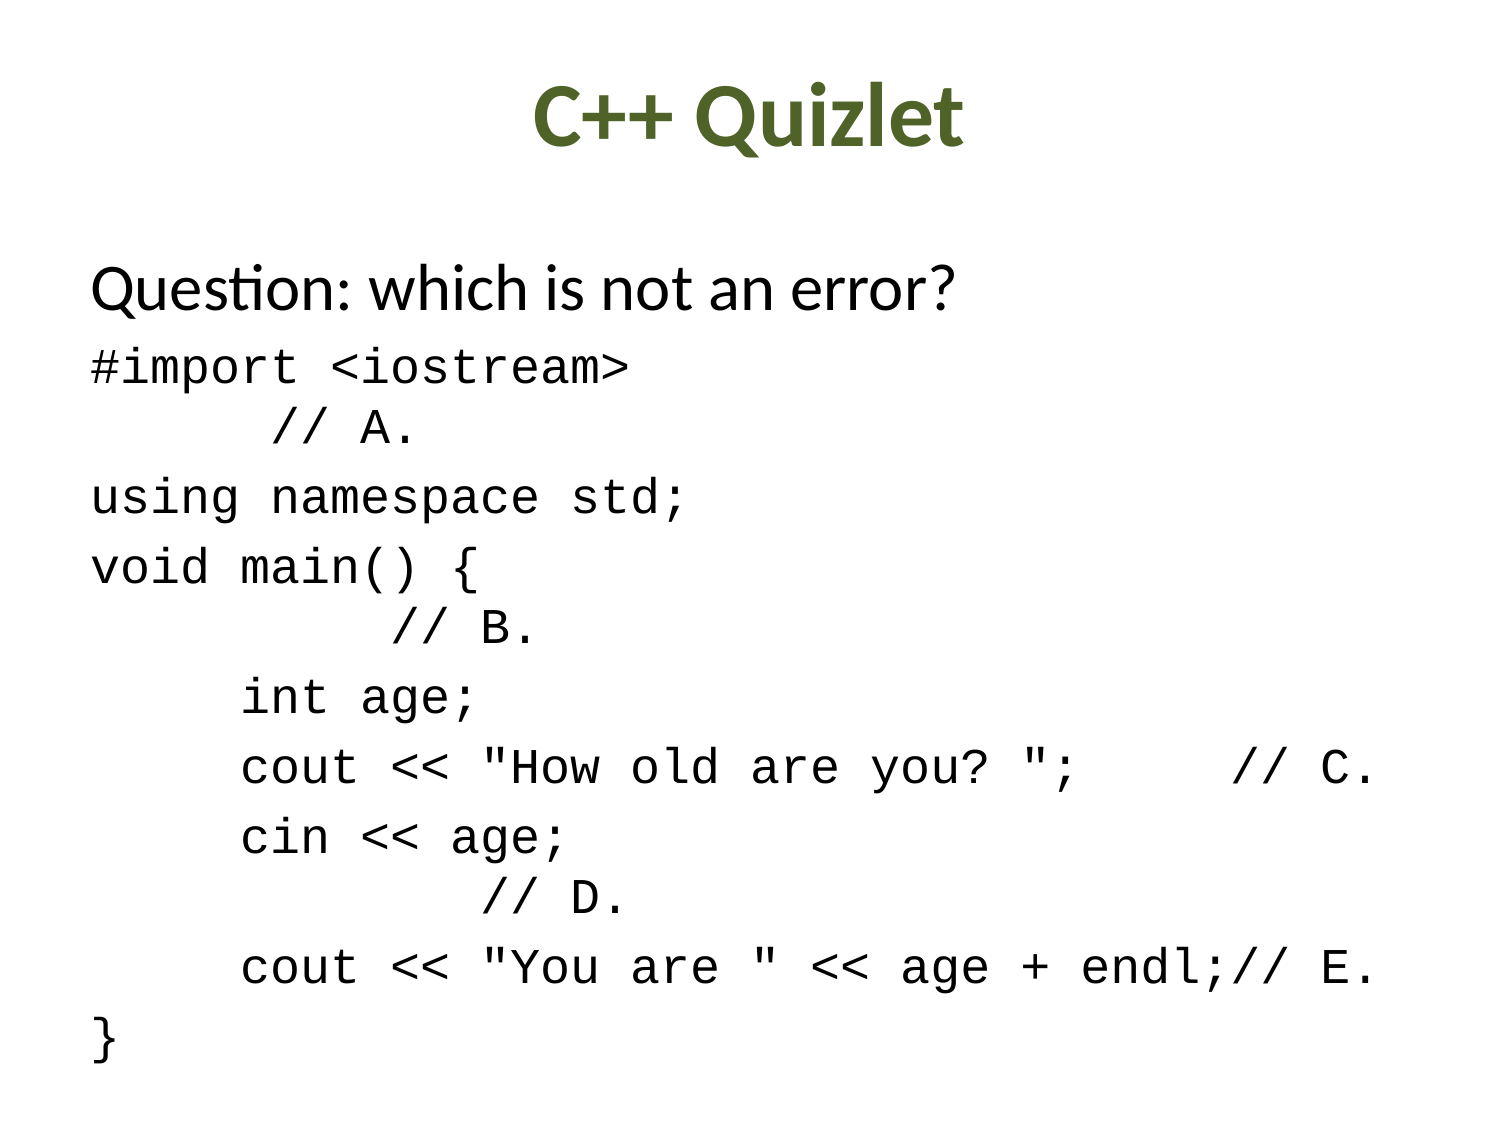

# C++ Quizlet
Question: which is not an error?
#import <iostream>							 // A.
using namespace std;
void main() {				 					// B.
	int age;
	cout << "How old are you? ";	   // C.
	cin << age;								   // D.
	cout << "You are " << age + endl;// E.
}